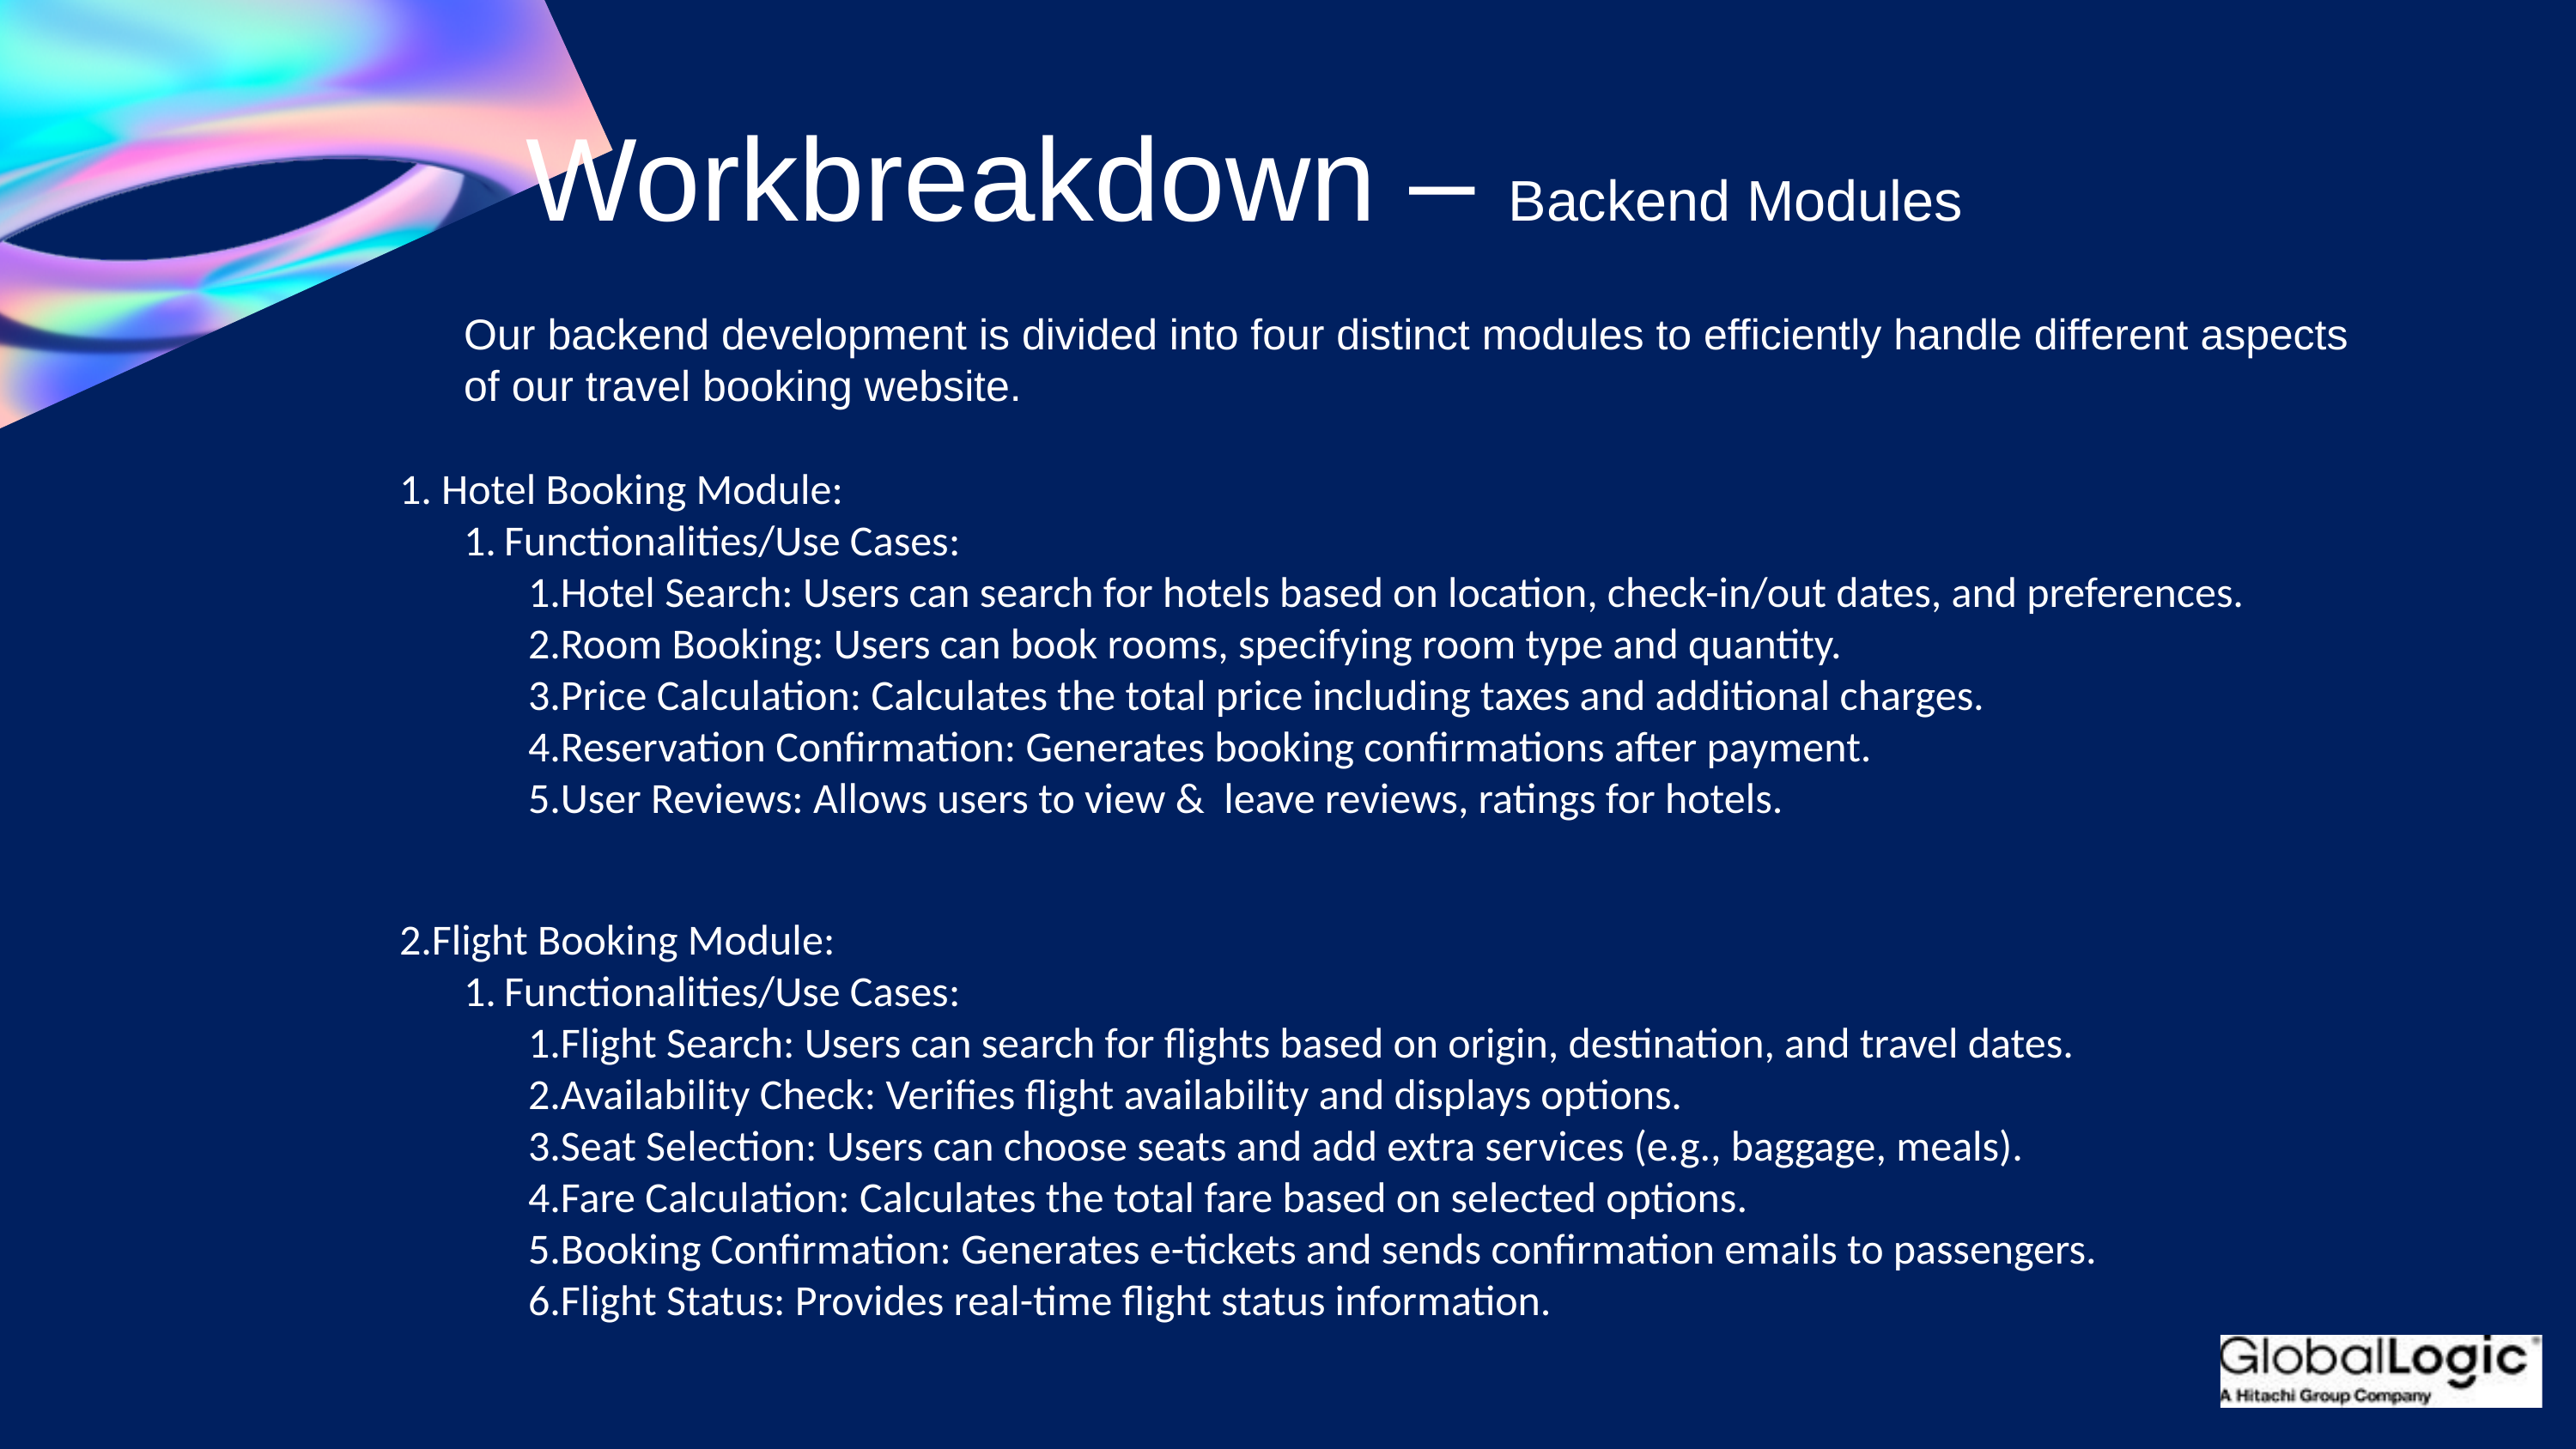

Workbreakdown – Backend Modules

Our backend development is divided into four distinct modules to efficiently handle different aspects of our travel booking website.

 Hotel Booking Module:
Functionalities/Use Cases:
Hotel Search: Users can search for hotels based on location, check-in/out dates, and preferences.
Room Booking: Users can book rooms, specifying room type and quantity.
Price Calculation: Calculates the total price including taxes and additional charges.
Reservation Confirmation: Generates booking confirmations after payment.
User Reviews: Allows users to view &  leave reviews, ratings for hotels.

Flight Booking Module:
Functionalities/Use Cases:
Flight Search: Users can search for flights based on origin, destination, and travel dates.
Availability Check: Verifies flight availability and displays options.
Seat Selection: Users can choose seats and add extra services (e.g., baggage, meals).
Fare Calculation: Calculates the total fare based on selected options.
Booking Confirmation: Generates e-tickets and sends confirmation emails to passengers.
Flight Status: Provides real-time flight status information.